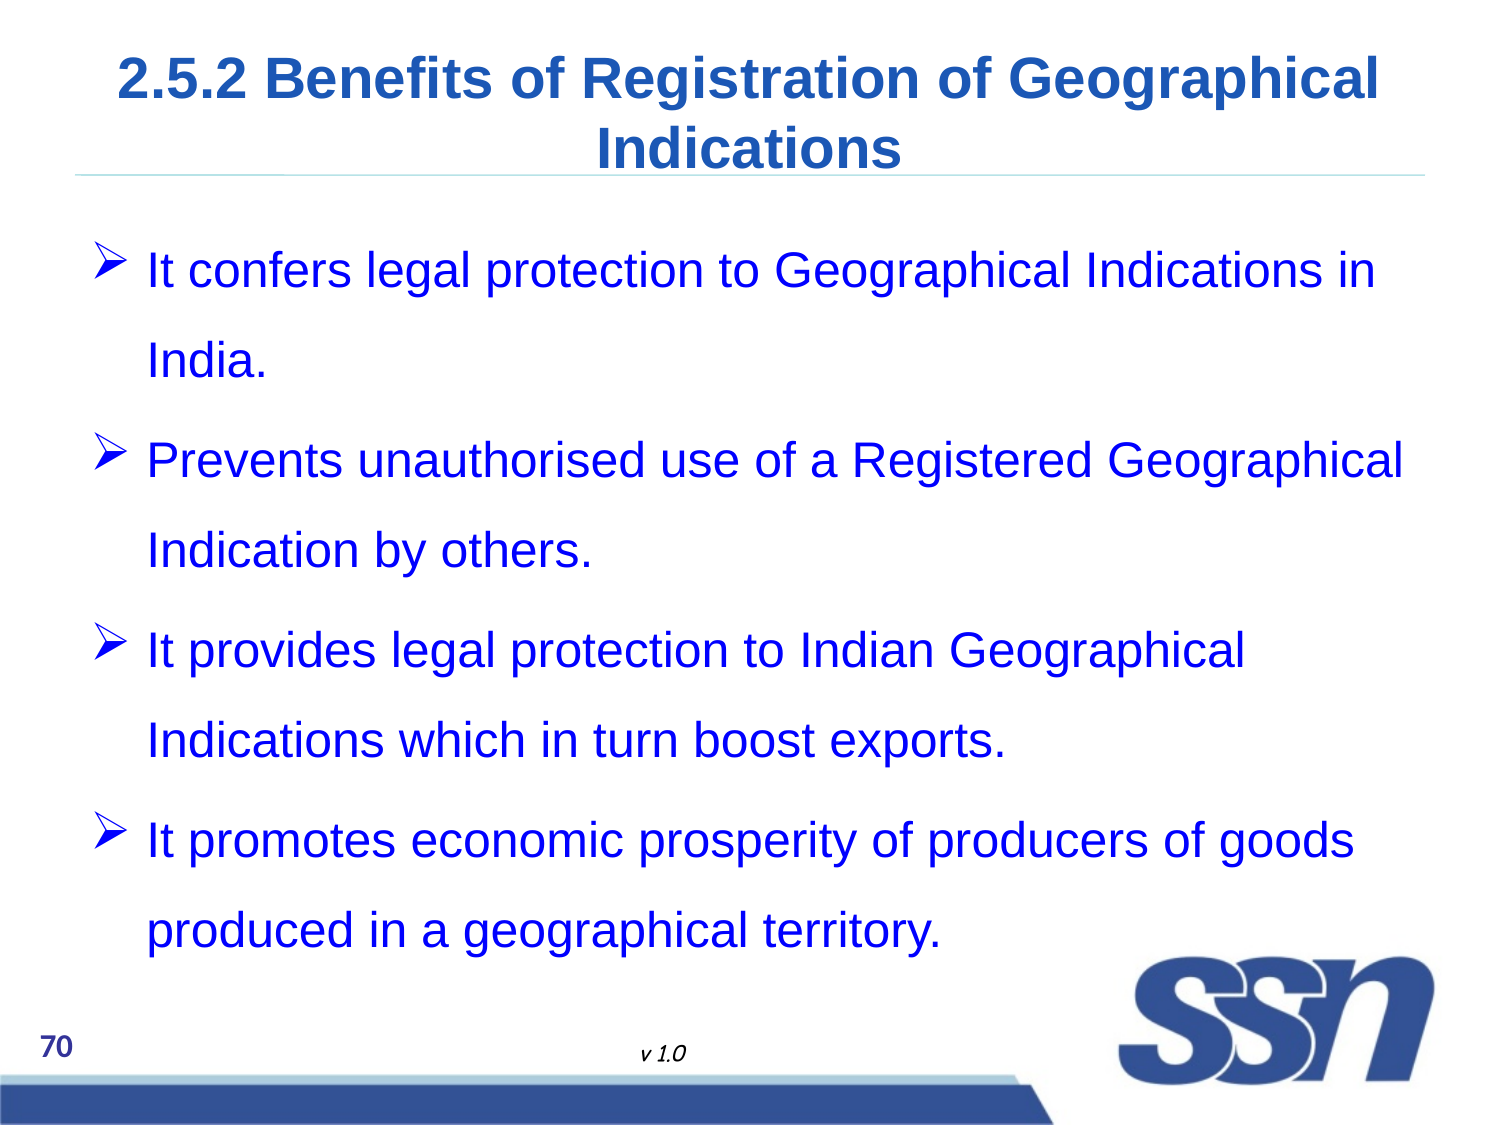

# 2.5.2 Benefits of Registration of Geographical Indications
It confers legal protection to Geographical Indications in India.
Prevents unauthorised use of a Registered Geographical Indication by others.
It provides legal protection to Indian Geographical Indications which in turn boost exports.
It promotes economic prosperity of producers of goods produced in a geographical territory.